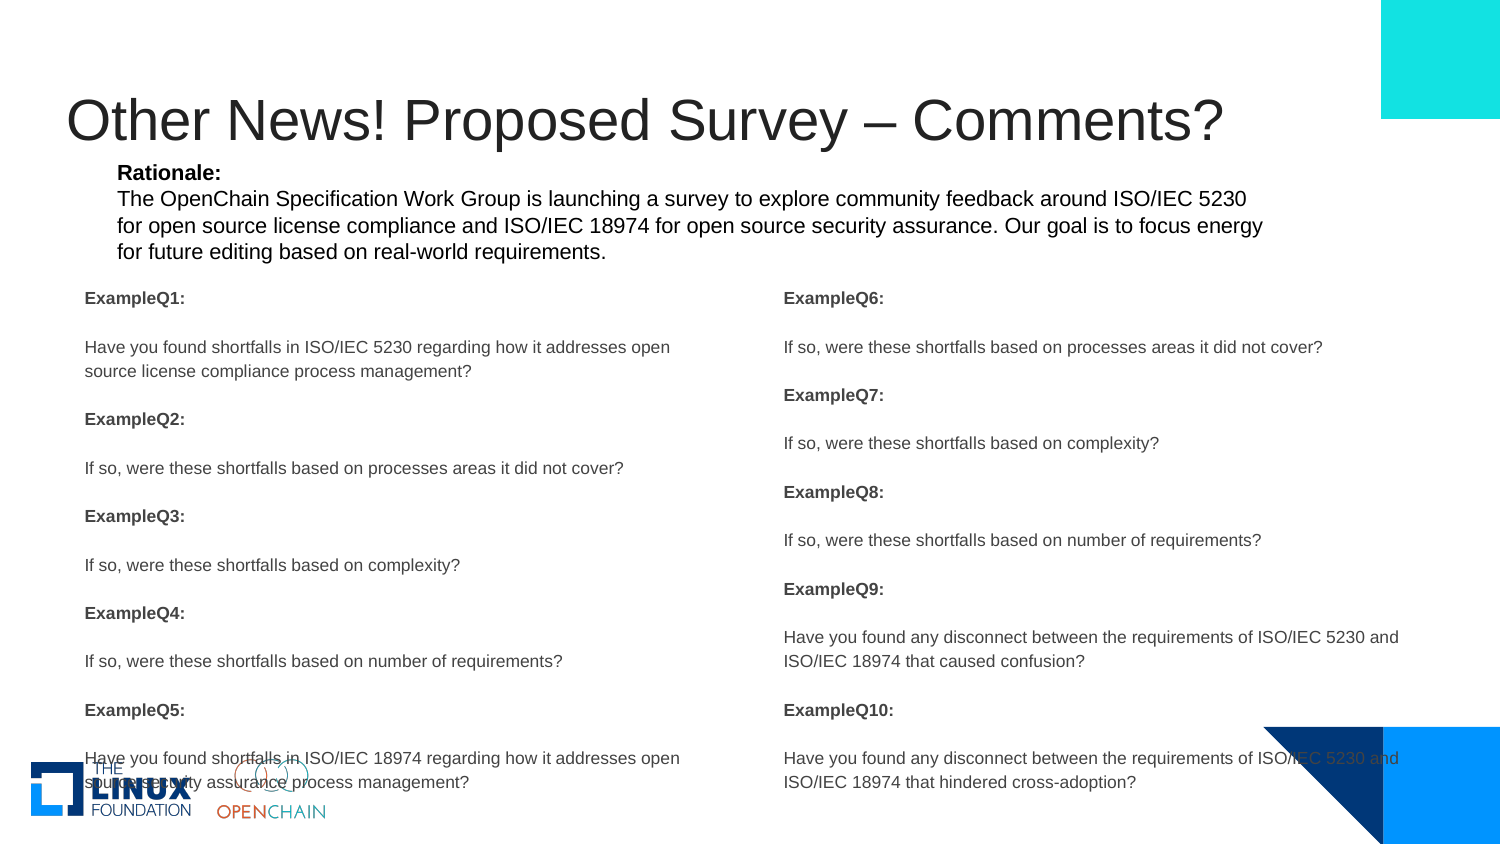

# Other News! Proposed Survey – Comments?
Rationale:
The OpenChain Specification Work Group is launching a survey to explore community feedback around ISO/IEC 5230
for open source license compliance and ISO/IEC 18974 for open source security assurance. Our goal is to focus energy
for future editing based on real-world requirements.
ExampleQ1:

Have you found shortfalls in ISO/IEC 5230 regarding how it addresses open source license compliance process management?

ExampleQ2:

If so, were these shortfalls based on processes areas it did not cover?

ExampleQ3:

If so, were these shortfalls based on complexity?

ExampleQ4:

If so, were these shortfalls based on number of requirements?

ExampleQ5:

Have you found shortfalls in ISO/IEC 18974 regarding how it addresses open source security assurance process management?

ExampleQ6:

If so, were these shortfalls based on processes areas it did not cover?

ExampleQ7:

If so, were these shortfalls based on complexity?

ExampleQ8:

If so, were these shortfalls based on number of requirements?

ExampleQ9:

Have you found any disconnect between the requirements of ISO/IEC 5230 and ISO/IEC 18974 that caused confusion?

ExampleQ10:

Have you found any disconnect between the requirements of ISO/IEC 5230 and ISO/IEC 18974 that hindered cross-adoption?